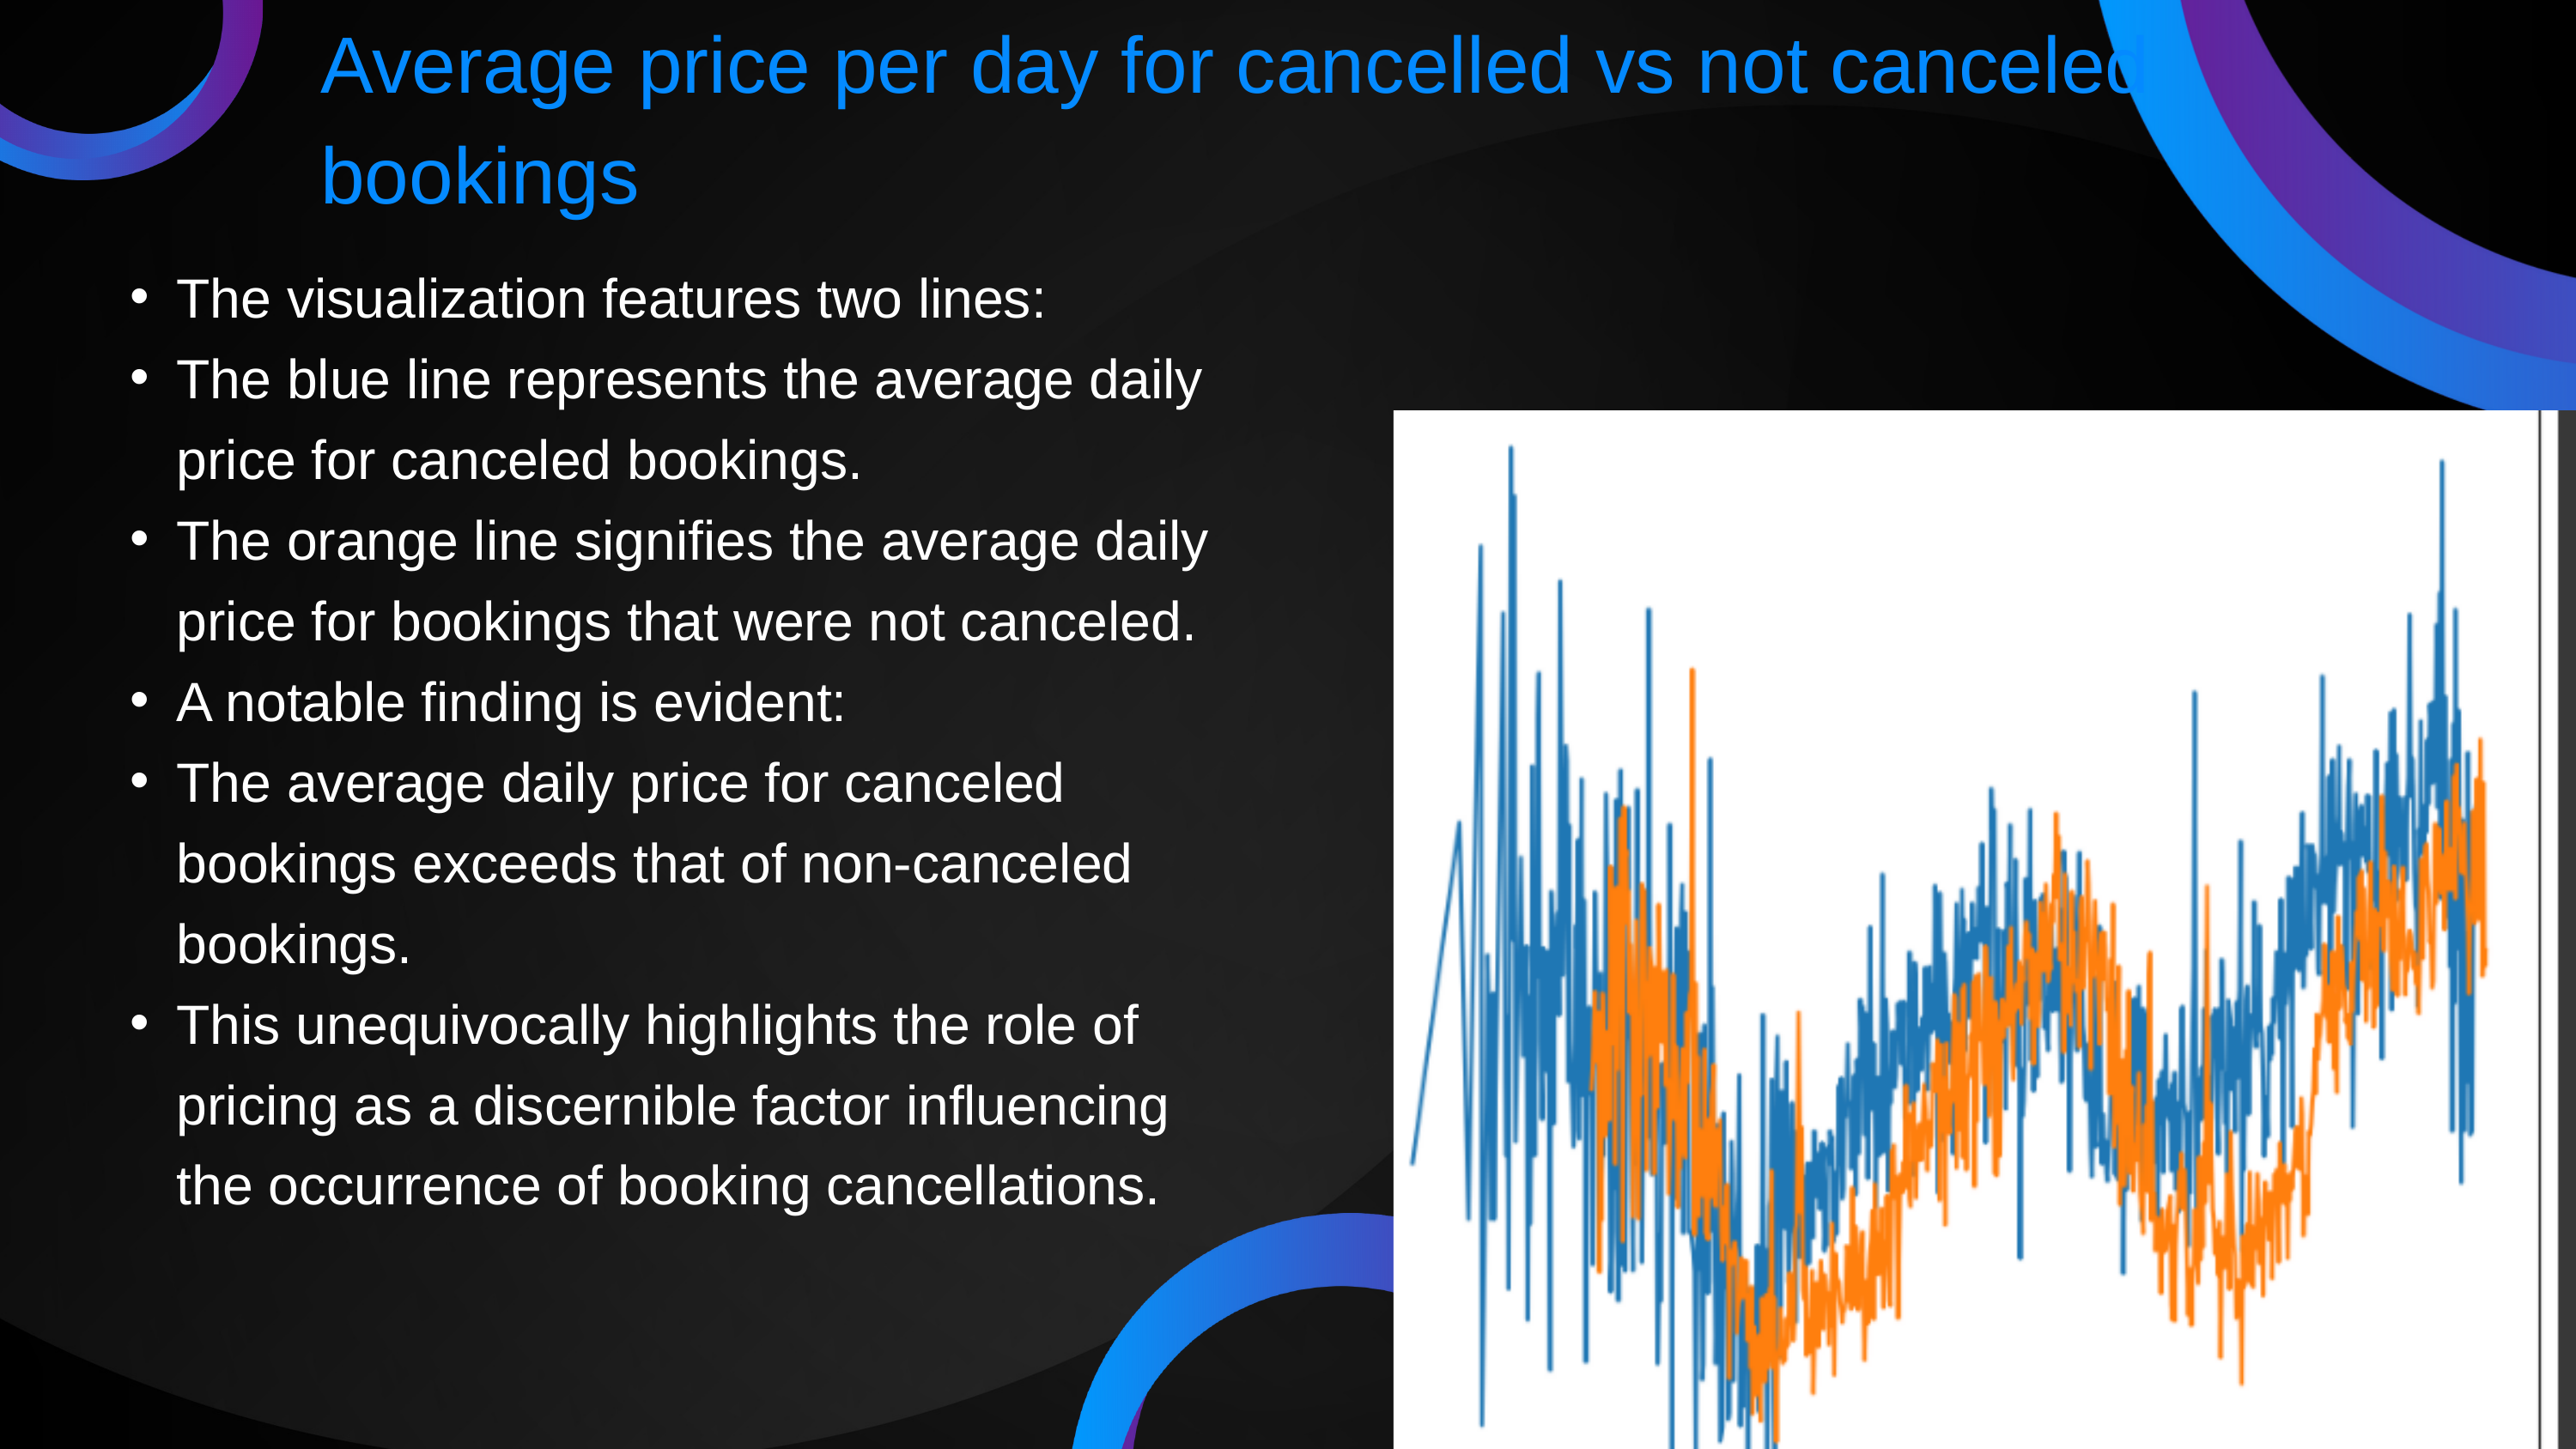

Average price per day for cancelled vs not canceled bookings

The visualization features two lines:
The blue line represents the average daily price for canceled bookings.
The orange line signifies the average daily price for bookings that were not canceled.
A notable finding is evident:
The average daily price for canceled bookings exceeds that of non-canceled bookings.
This unequivocally highlights the role of pricing as a discernible factor influencing the occurrence of booking cancellations.